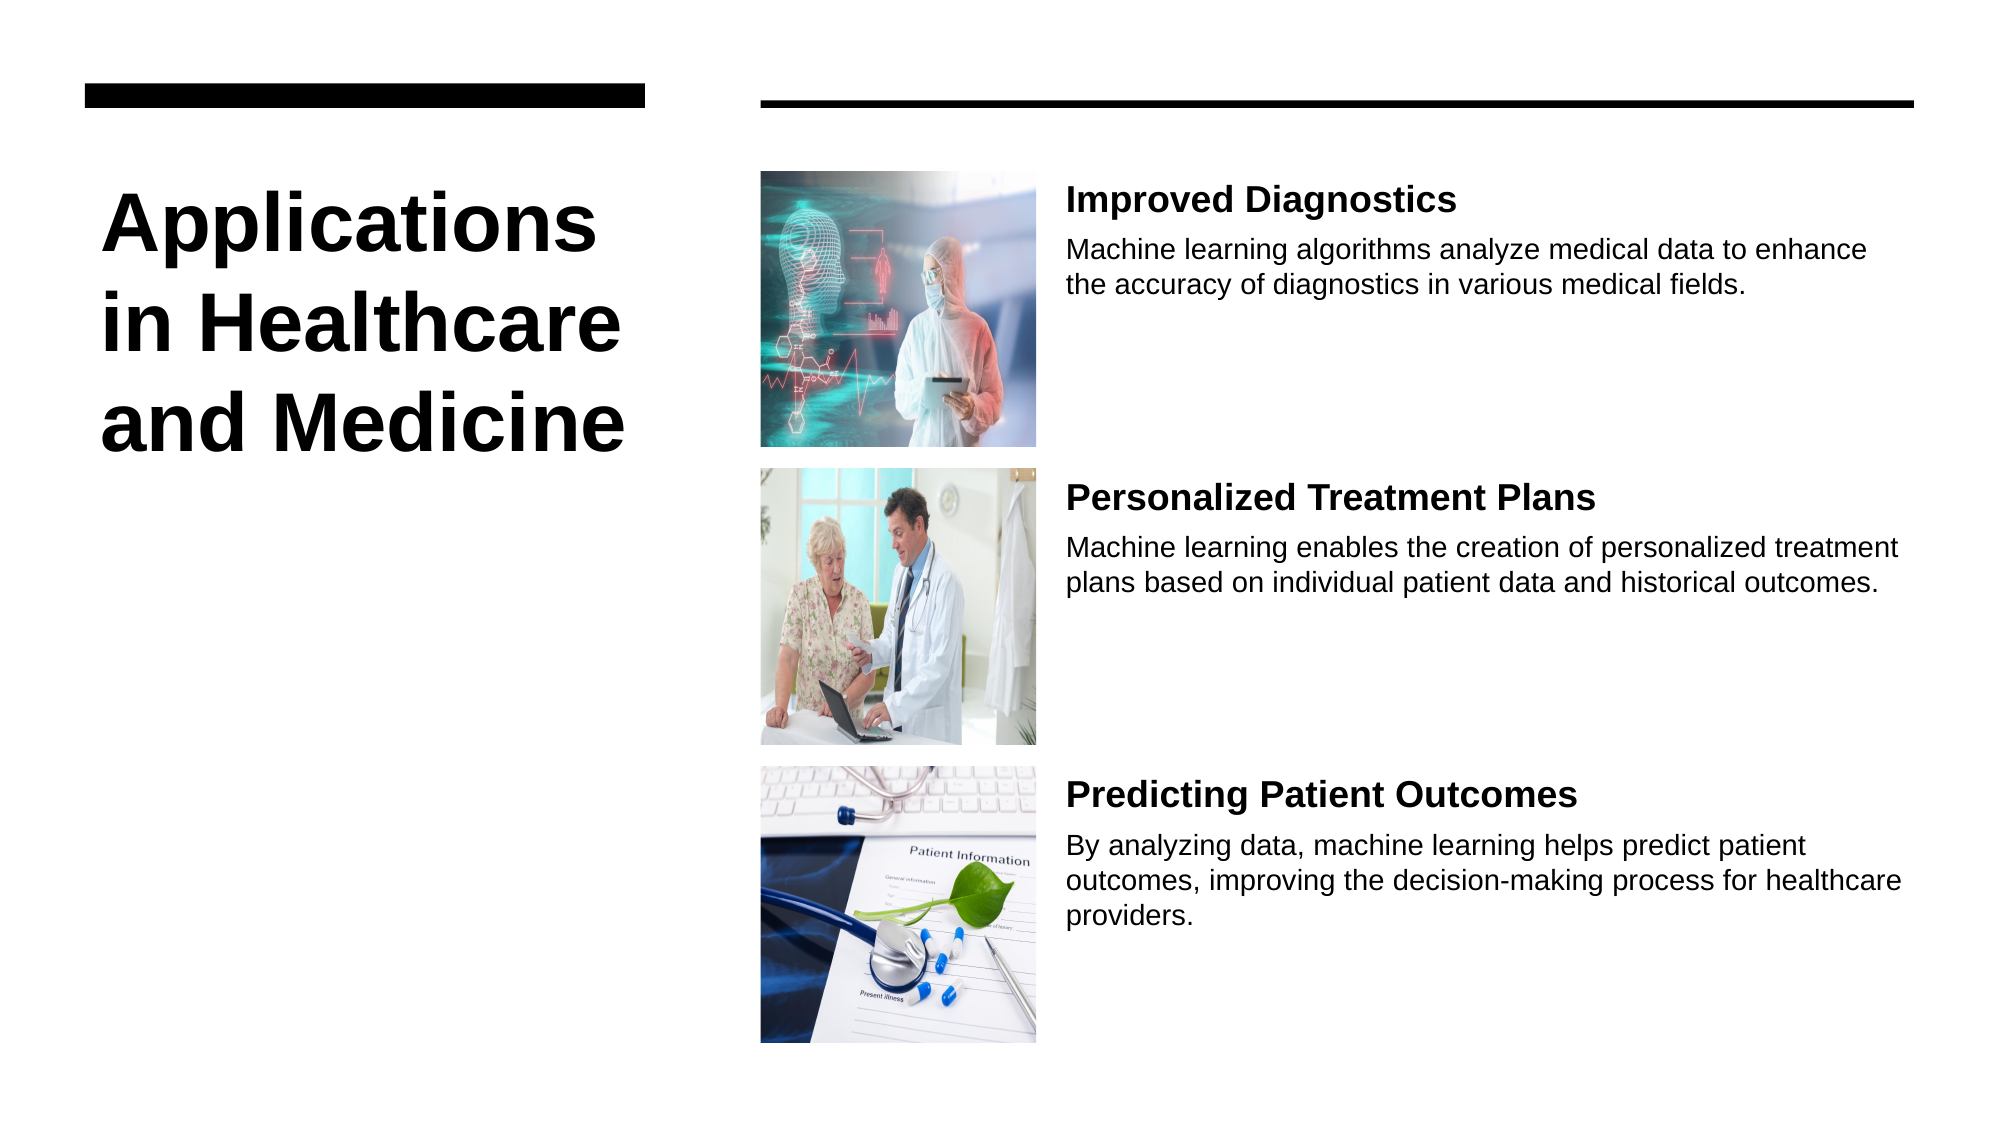

# Applications in Healthcare and Medicine
Improved Diagnostics
Machine learning algorithms analyze medical data to enhance the accuracy of diagnostics in various medical fields.
Personalized Treatment Plans
Machine learning enables the creation of personalized treatment plans based on individual patient data and historical outcomes.
Predicting Patient Outcomes
By analyzing data, machine learning helps predict patient outcomes, improving the decision-making process for healthcare providers.